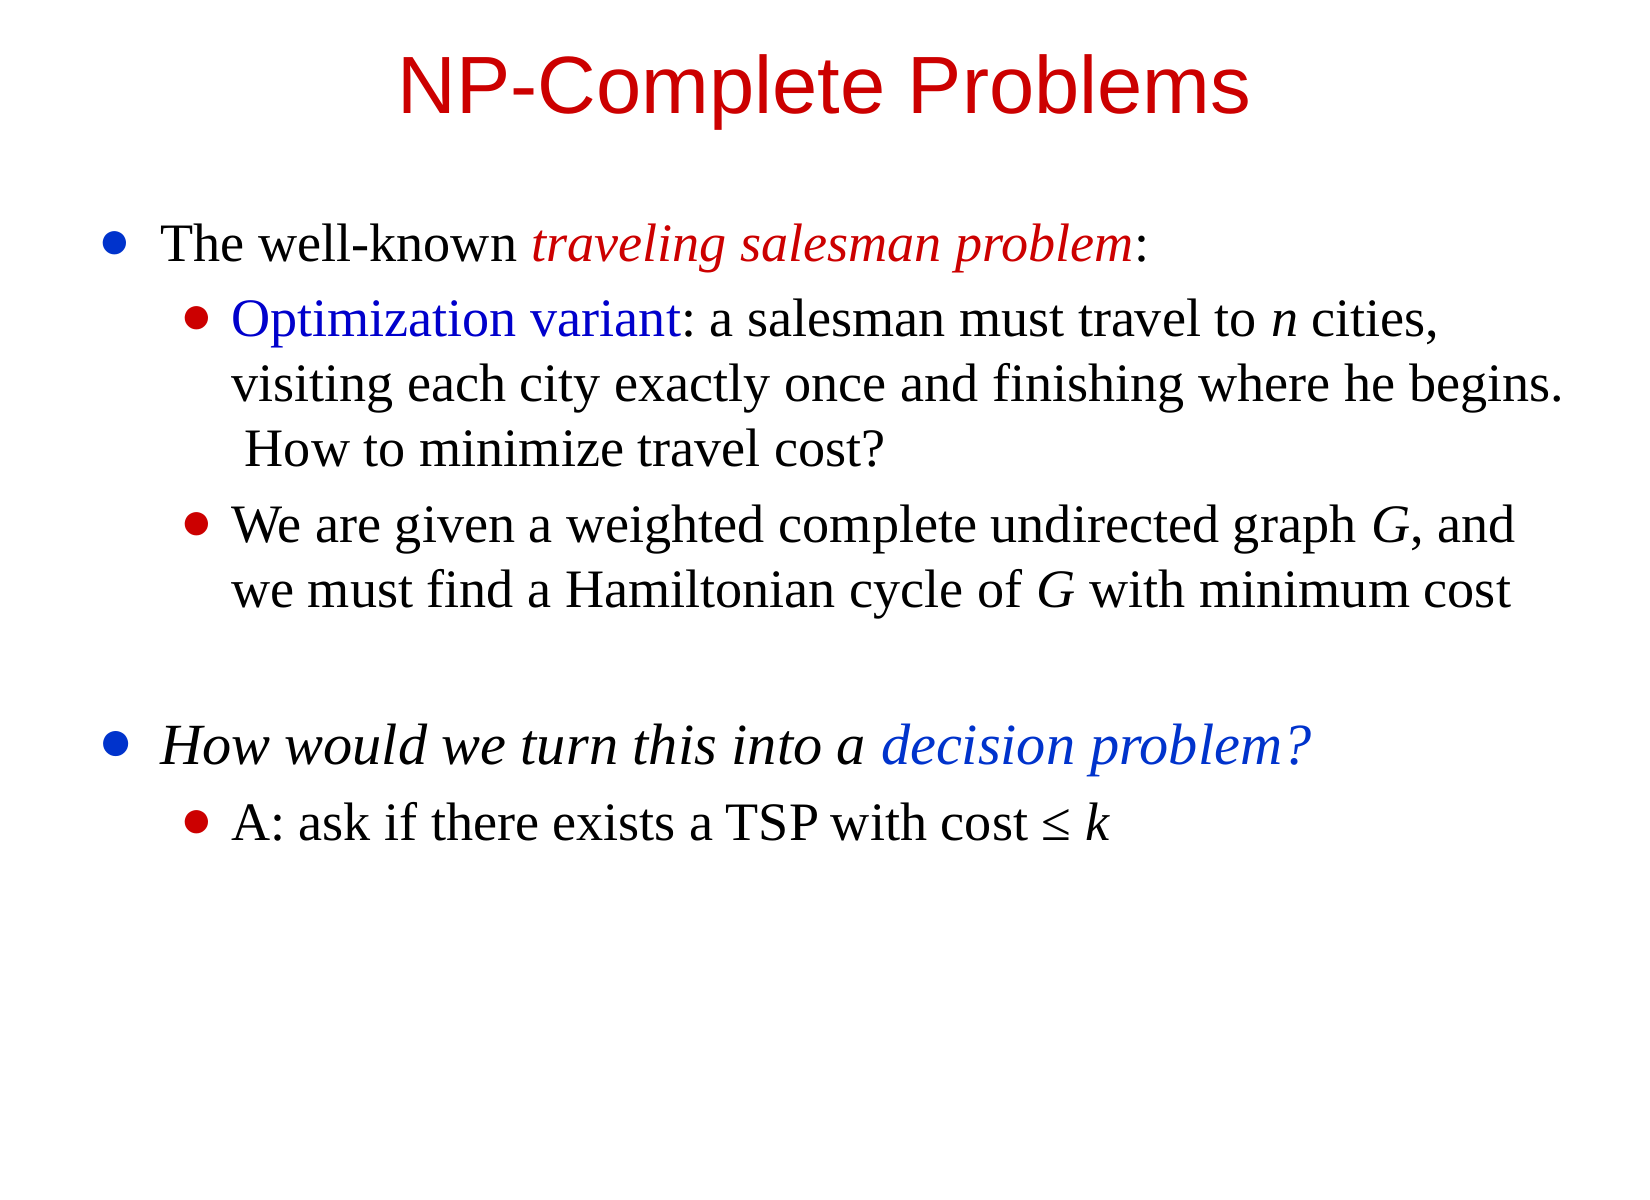

# NP-Complete Problems
The well-known traveling salesman problem:
Optimization variant: a salesman must travel to n cities, visiting each city exactly once and finishing where he begins.  How to minimize travel cost?
We are given a weighted complete undirected graph G, and we must find a Hamiltonian cycle of G with minimum cost

How would we turn this into a decision problem?
A: ask if there exists a TSP with cost ≤ k